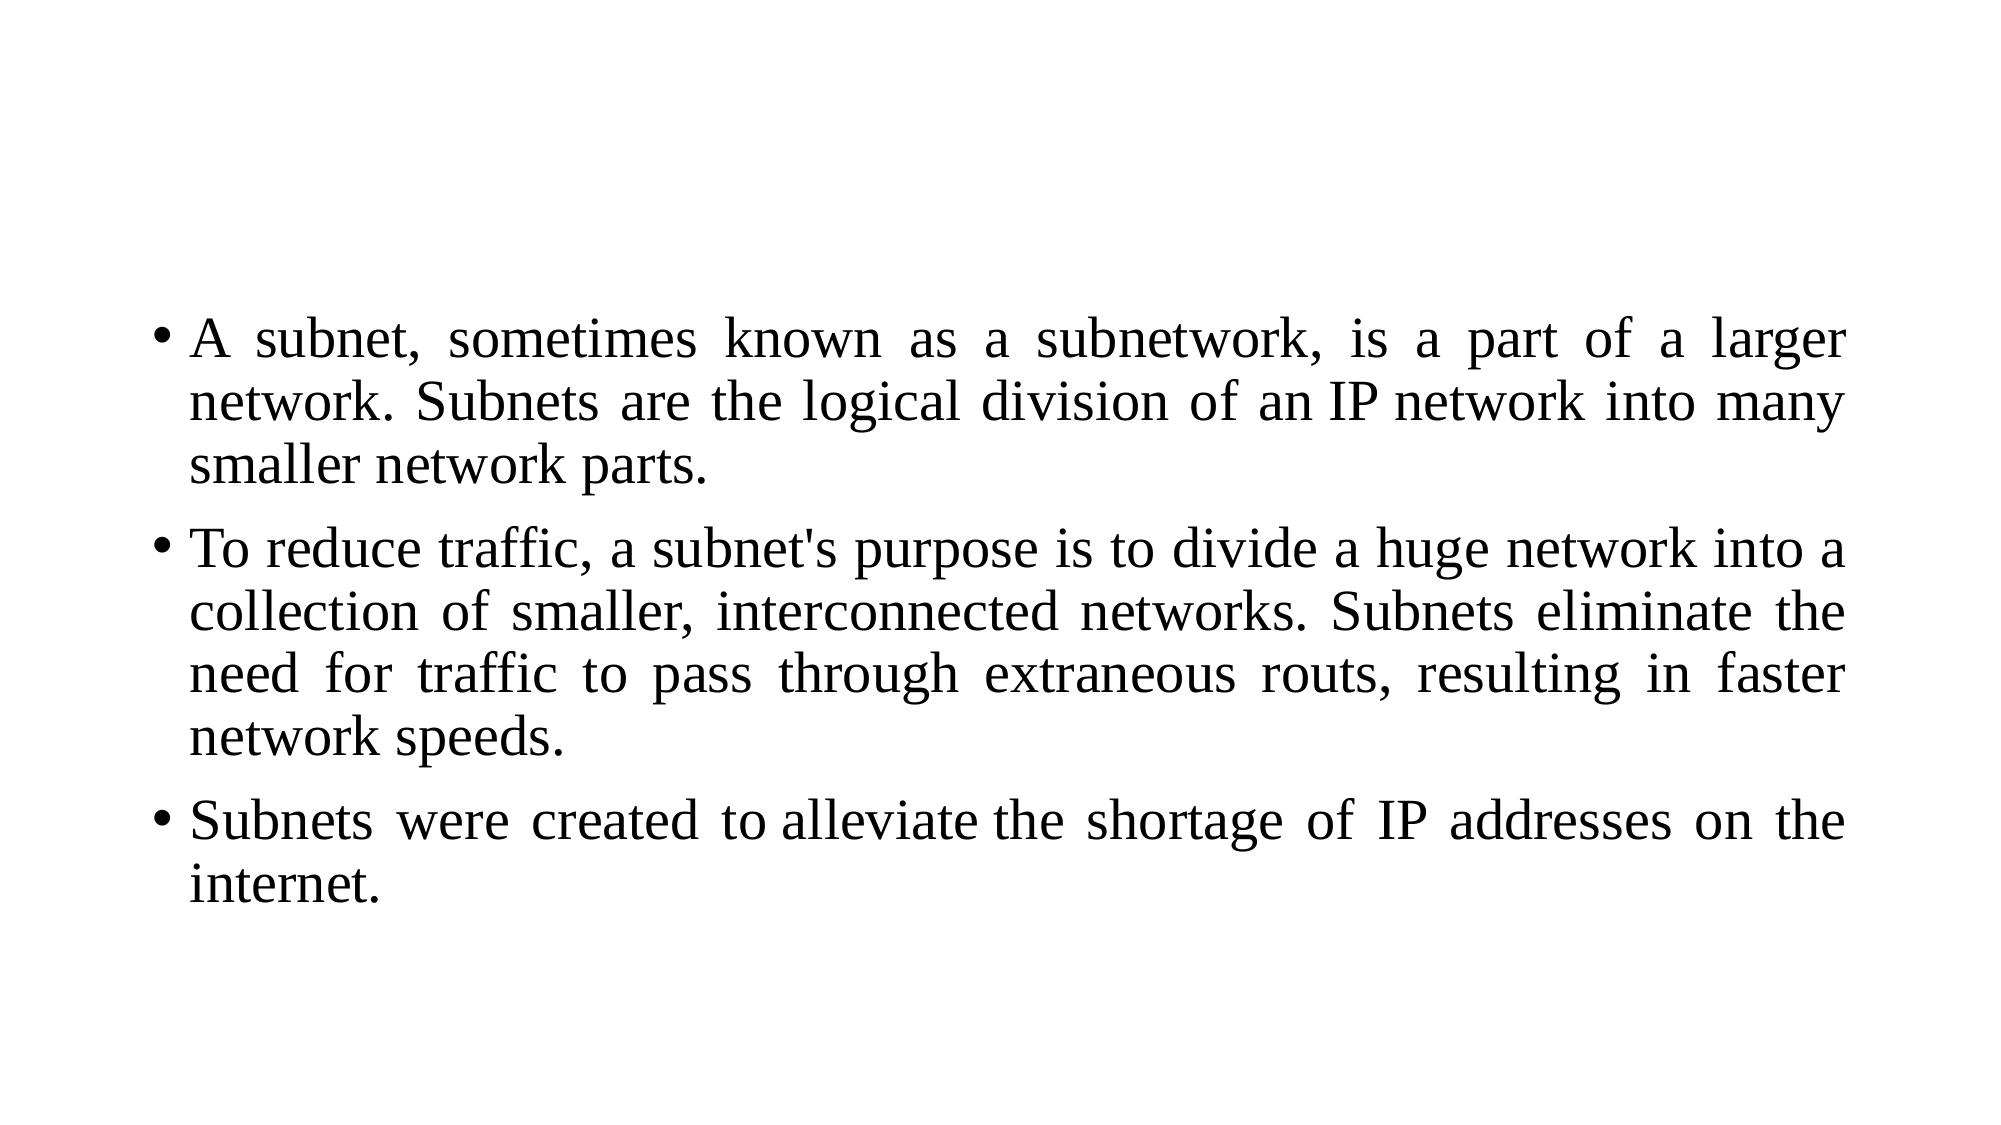

#
A subnet, sometimes known as a subnetwork, is a part of a larger network. Subnets are the logical division of an IP network into many smaller network parts.
To reduce traffic, a subnet's purpose is to divide a huge network into a collection of smaller, interconnected networks. Subnets eliminate the need for traffic to pass through extraneous routs, resulting in faster network speeds.
Subnets were created to alleviate the shortage of IP addresses on the internet.